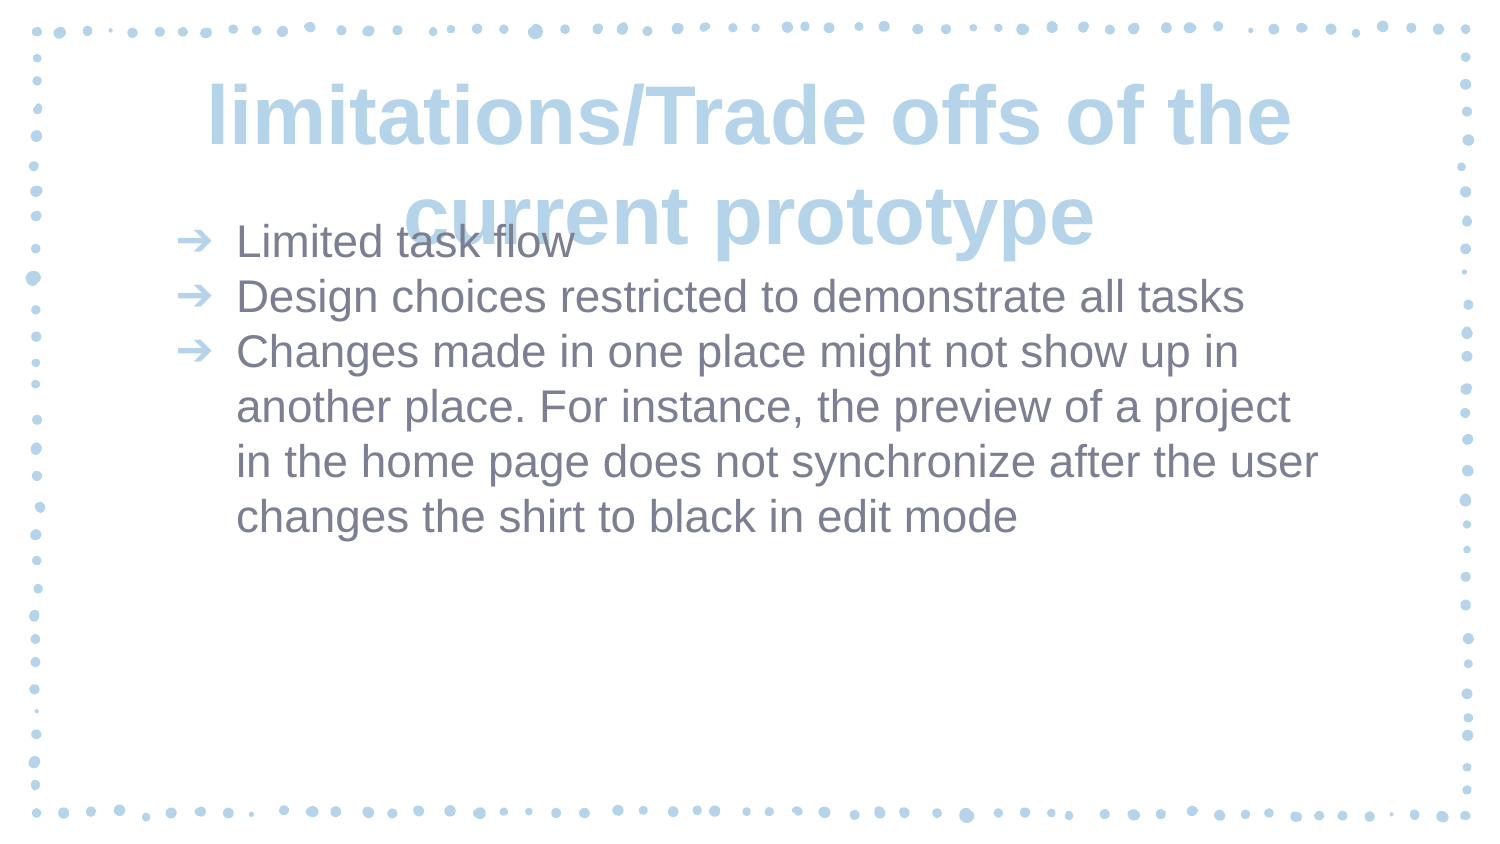

# limitations/Trade offs of the current prototype
Limited task flow
Design choices restricted to demonstrate all tasks
Changes made in one place might not show up in another place. For instance, the preview of a project in the home page does not synchronize after the user changes the shirt to black in edit mode